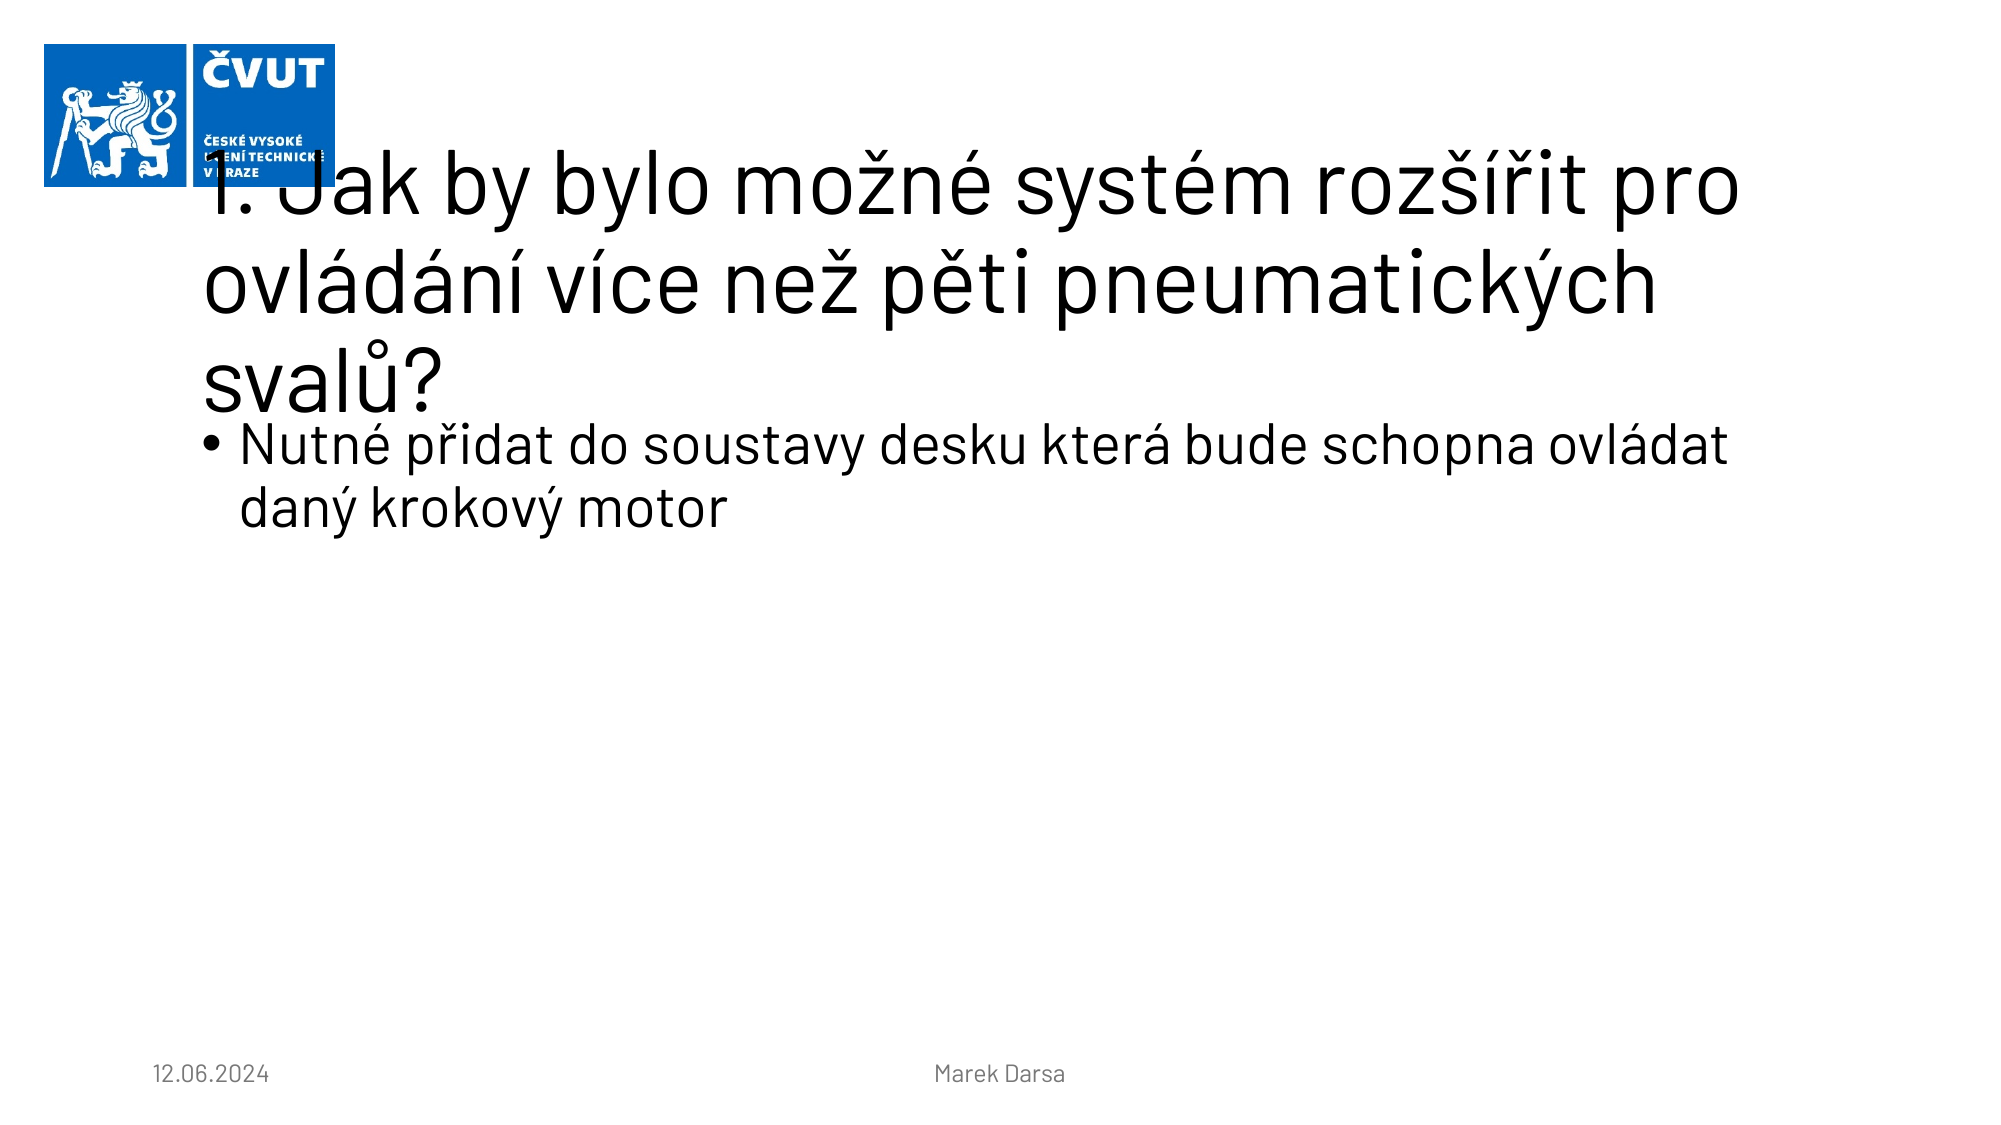

# 1. Jak by bylo možné systém rozšířit pro ovládání více než pěti pneumatických svalů?
Nutné přidat do soustavy desku která bude schopna ovládat daný krokový motor

12.06.2024
Marek Darsa